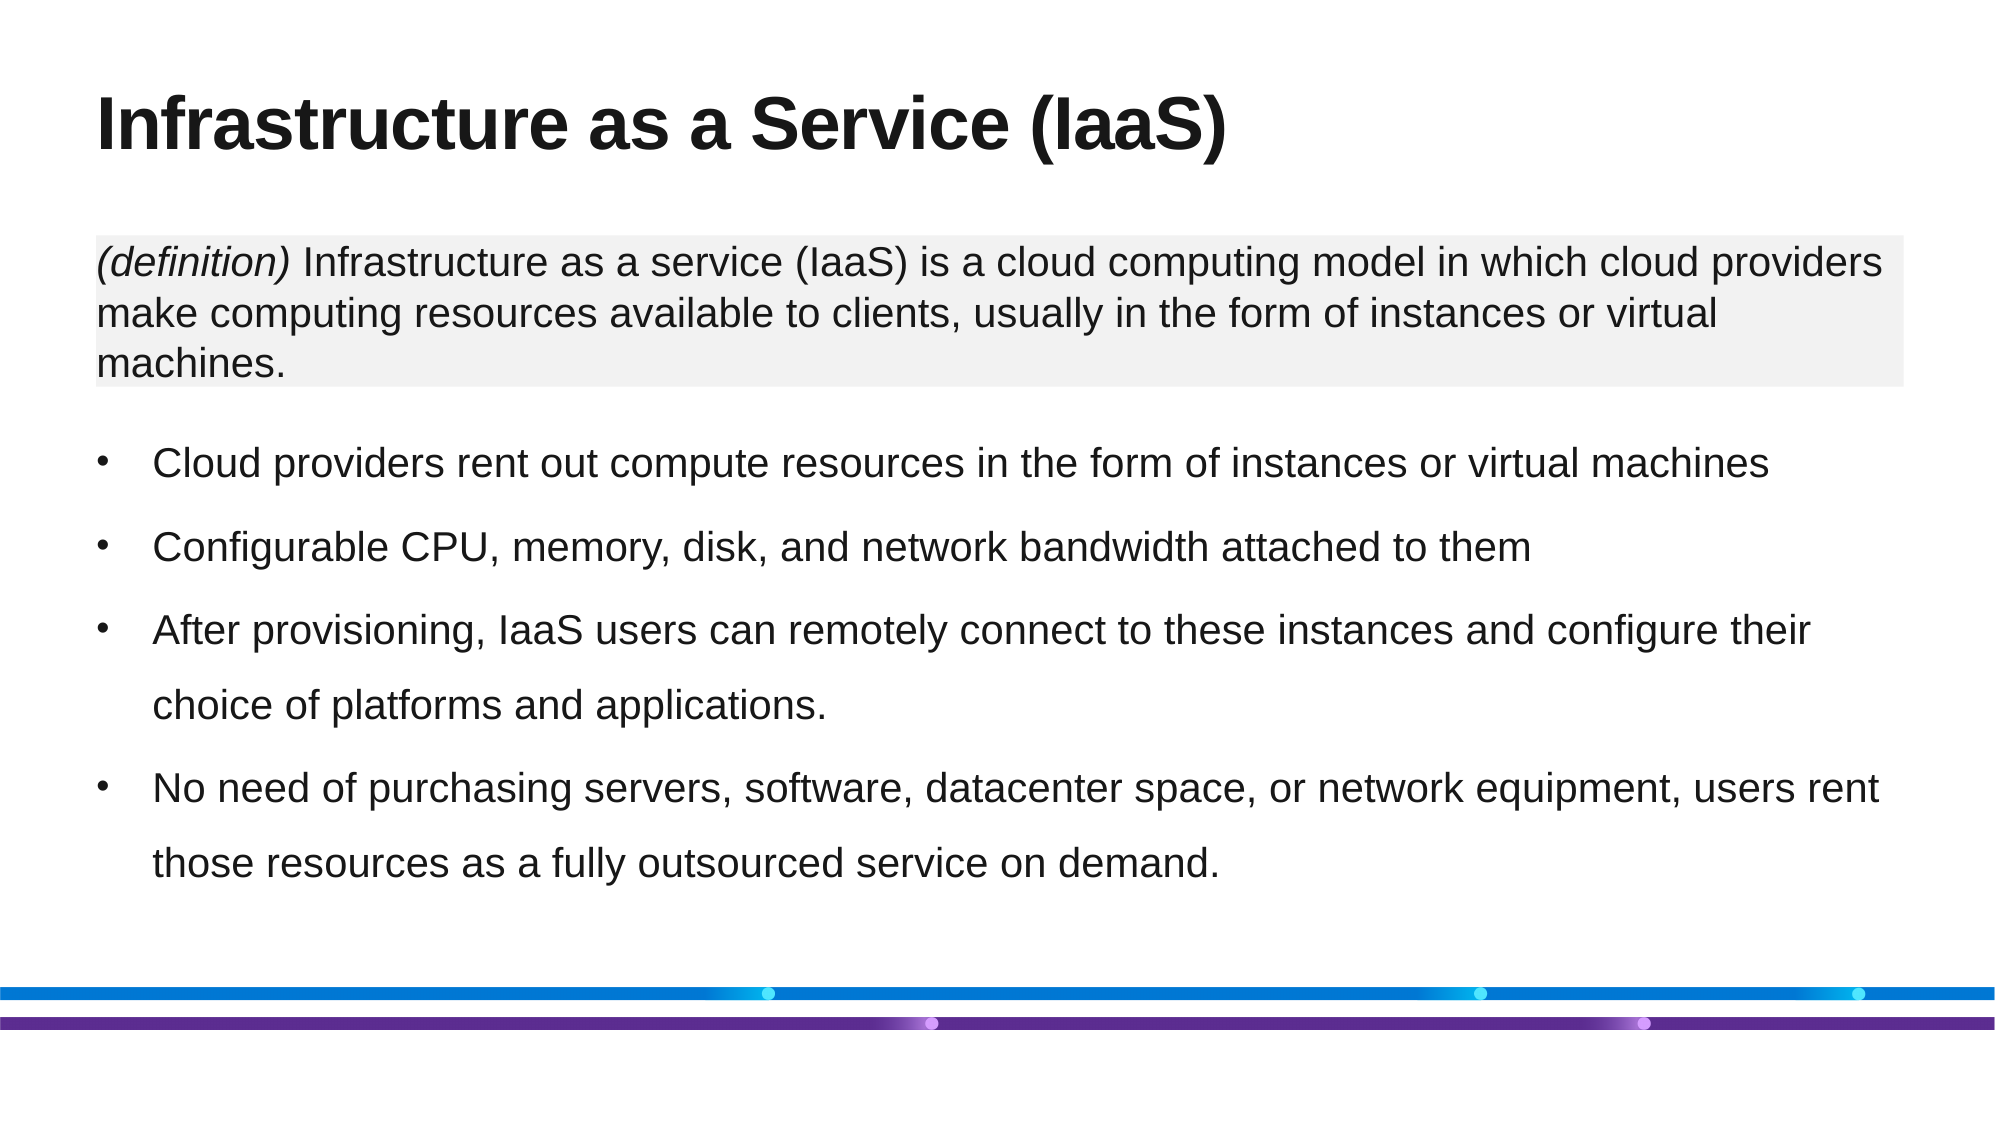

# Infrastructure as a Service (IaaS)
(definition) Infrastructure as a service (IaaS) is a cloud computing model in which cloud providers make computing resources available to clients, usually in the form of instances or virtual machines.
Cloud providers rent out compute resources in the form of instances or virtual machines
Configurable CPU, memory, disk, and network bandwidth attached to them
After provisioning, IaaS users can remotely connect to these instances and configure their choice of platforms and applications.
No need of purchasing servers, software, datacenter space, or network equipment, users rent those resources as a fully outsourced service on demand.